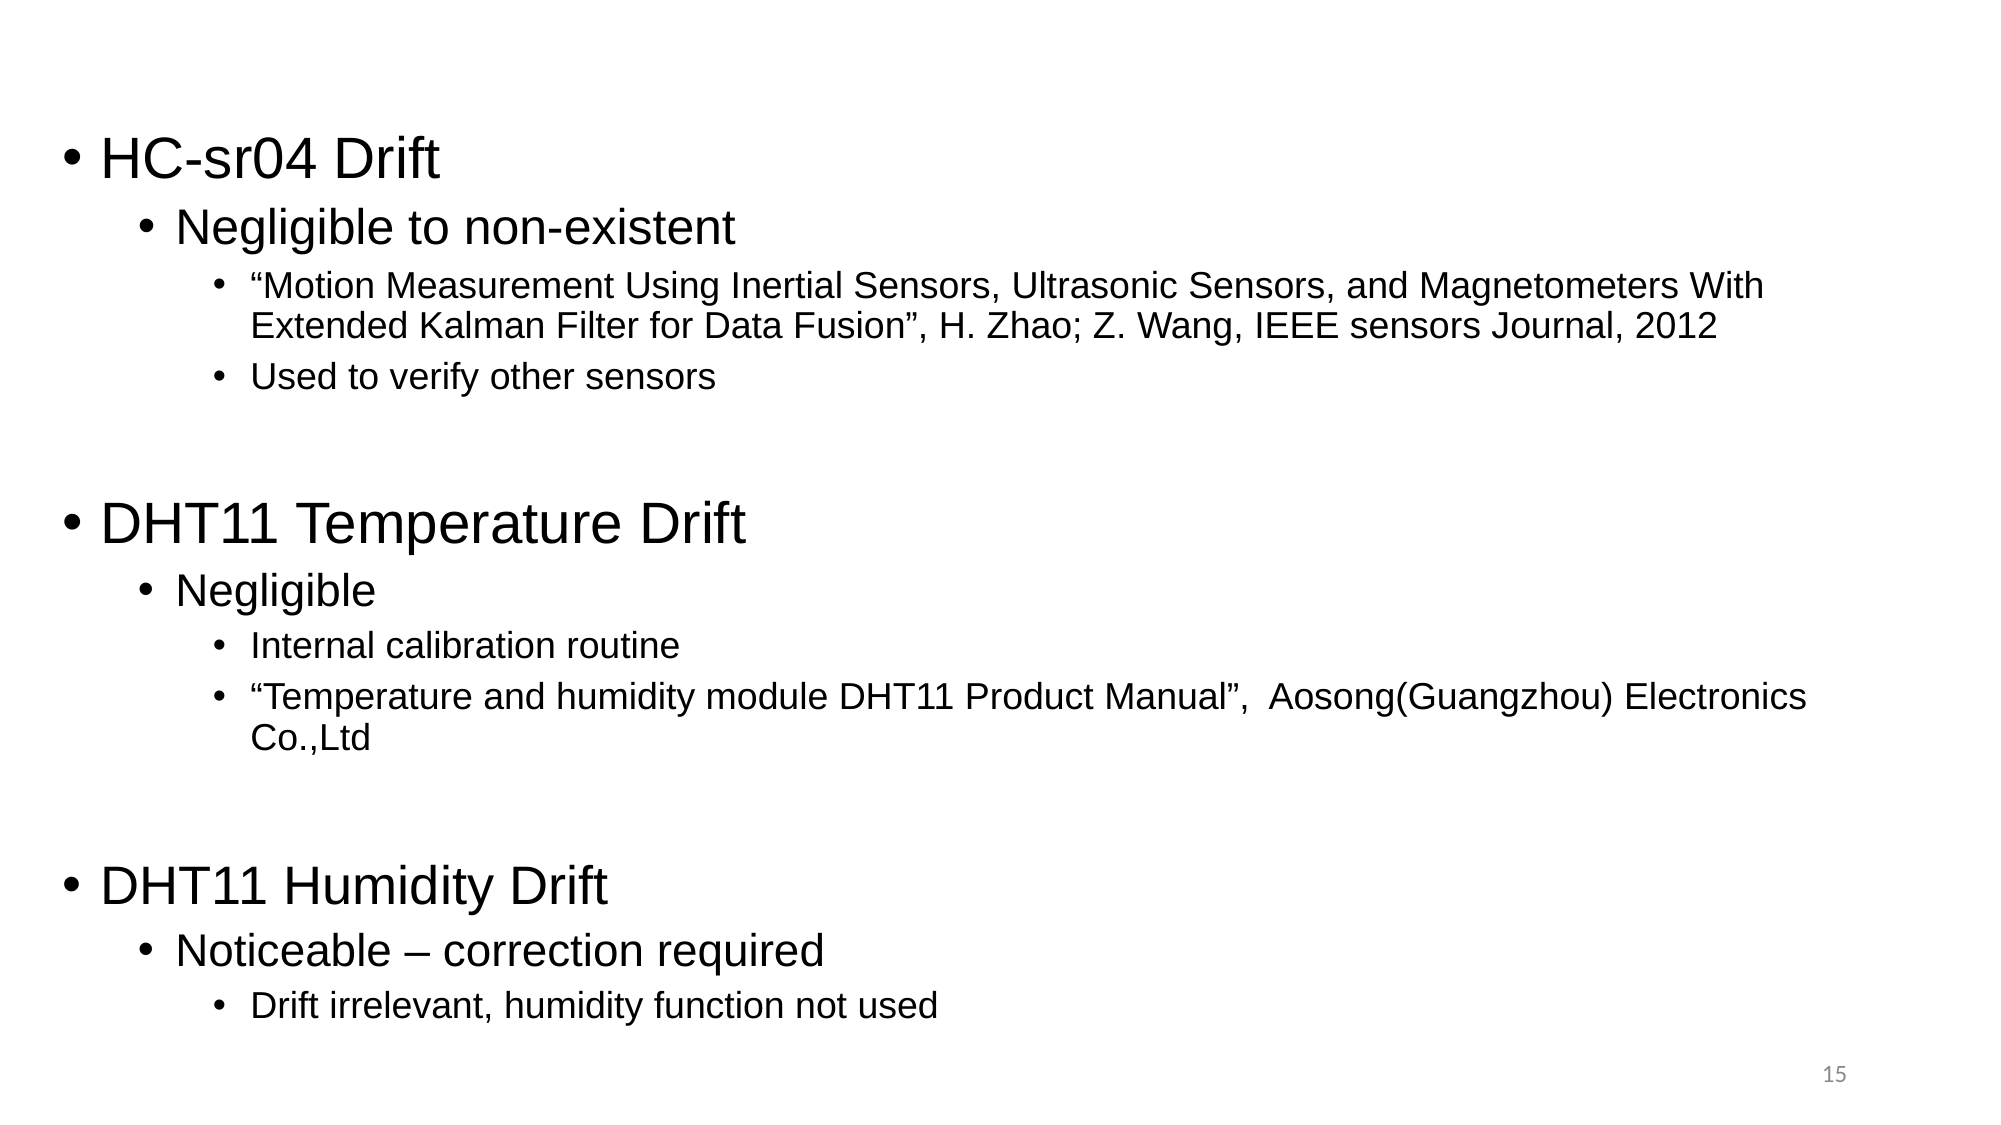

HC-sr04 Drift
Negligible to non-existent
“Motion Measurement Using Inertial Sensors, Ultrasonic Sensors, and Magnetometers With Extended Kalman Filter for Data Fusion”, H. Zhao; Z. Wang, IEEE sensors Journal, 2012
Used to verify other sensors

DHT11 Temperature Drift
Negligible
Internal calibration routine
“Temperature and humidity module DHT11 Product Manual”,  Aosong(Guangzhou) Electronics Co.,Ltd

DHT11 Humidity Drift
Noticeable – correction required
Drift irrelevant, humidity function not used

15